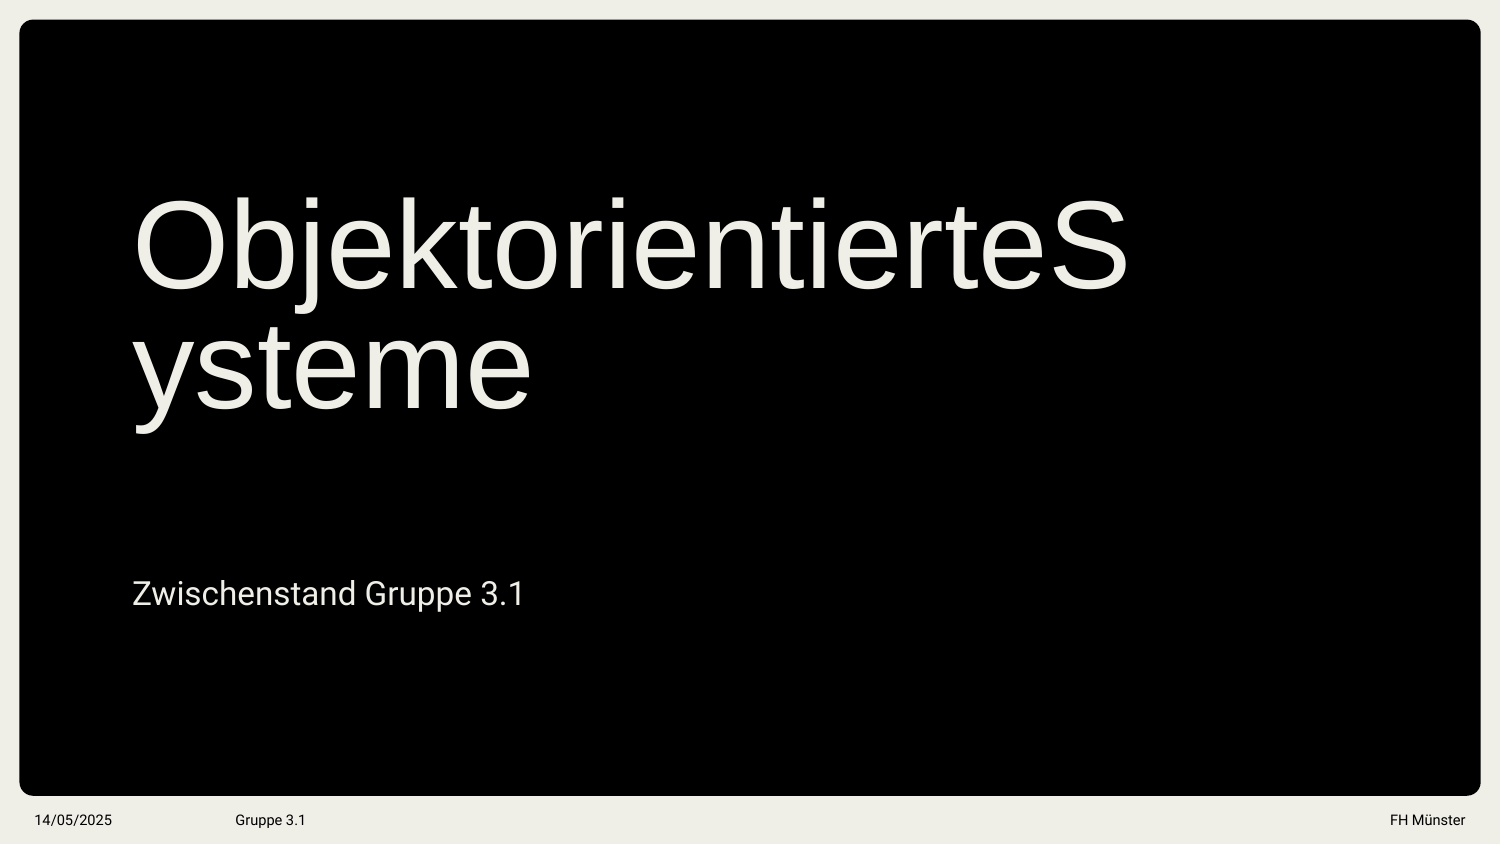

# ObjektorientierteSysteme
Zwischenstand Gruppe 3.1
14/05/2025
Gruppe 3.1
FH Münster